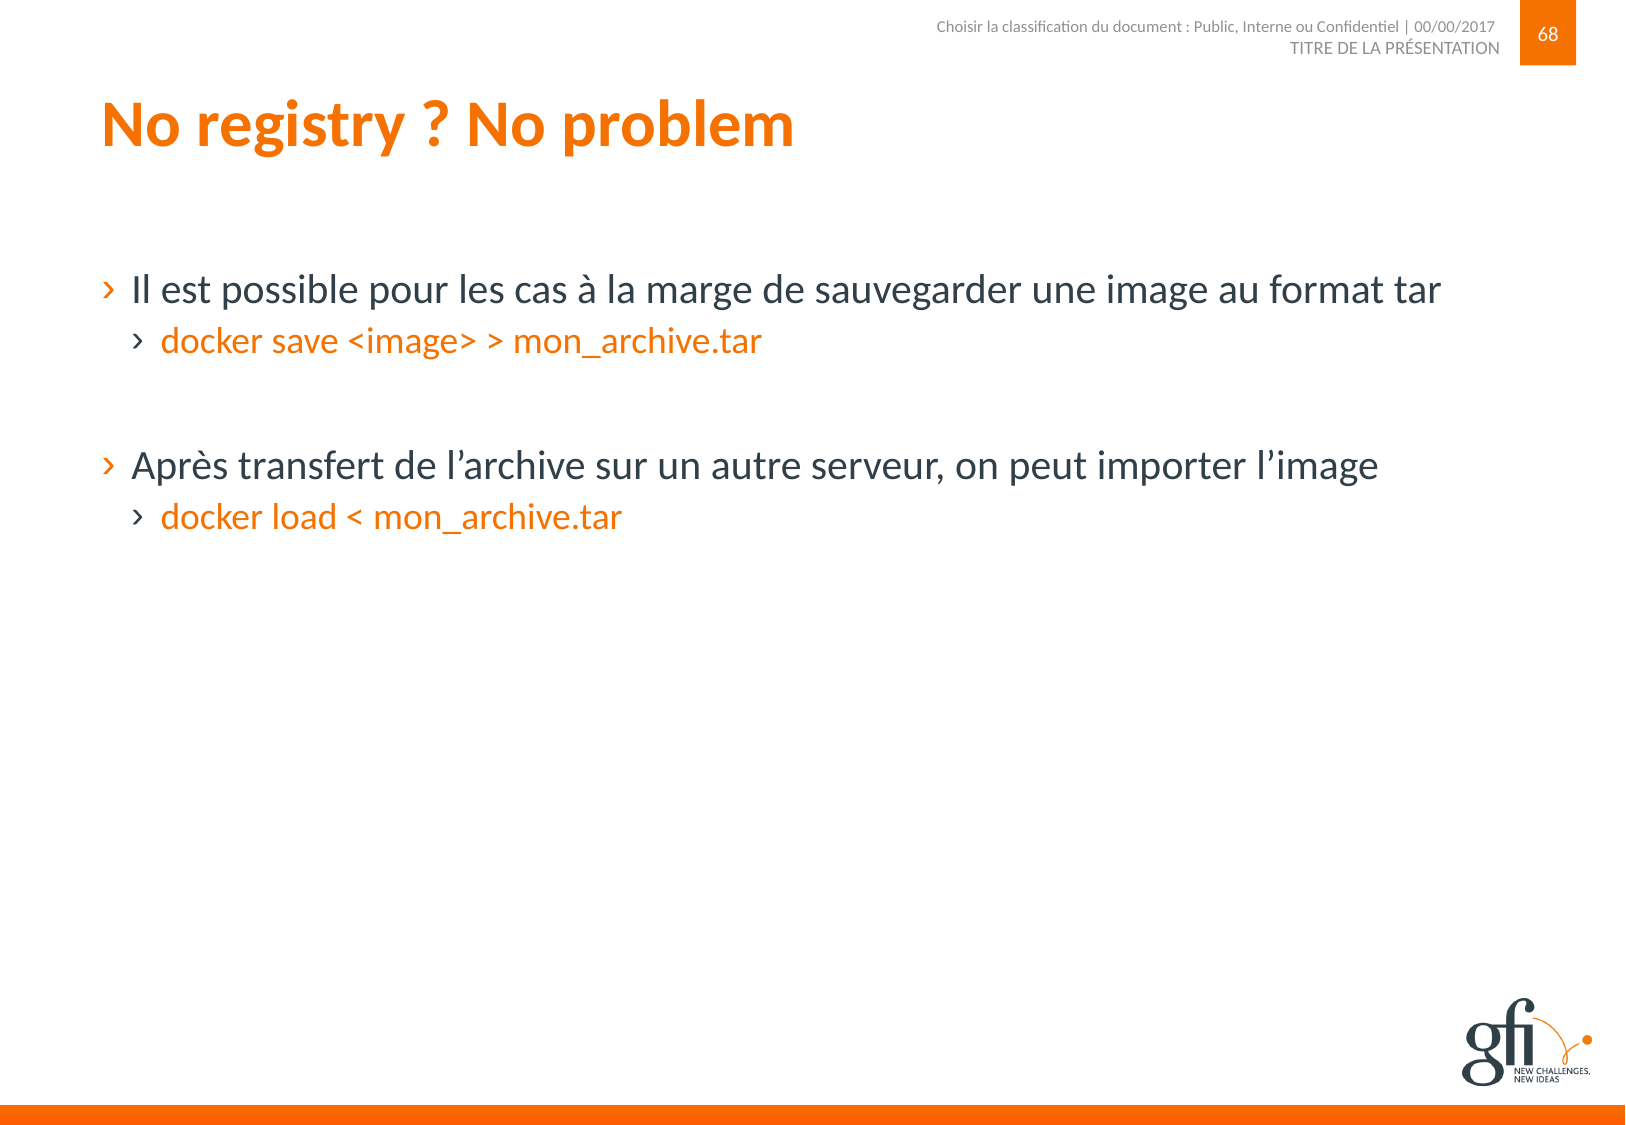

68
TITRE DE LA PRÉSENTATION
Choisir la classification du document : Public, Interne ou Confidentiel | 00/00/2017
# No registry ? No problem

Il est possible pour les cas à la marge de sauvegarder une image au format tar
docker save <image> > mon_archive.tar

Après transfert de l’archive sur un autre serveur, on peut importer l’image
docker load < mon_archive.tar